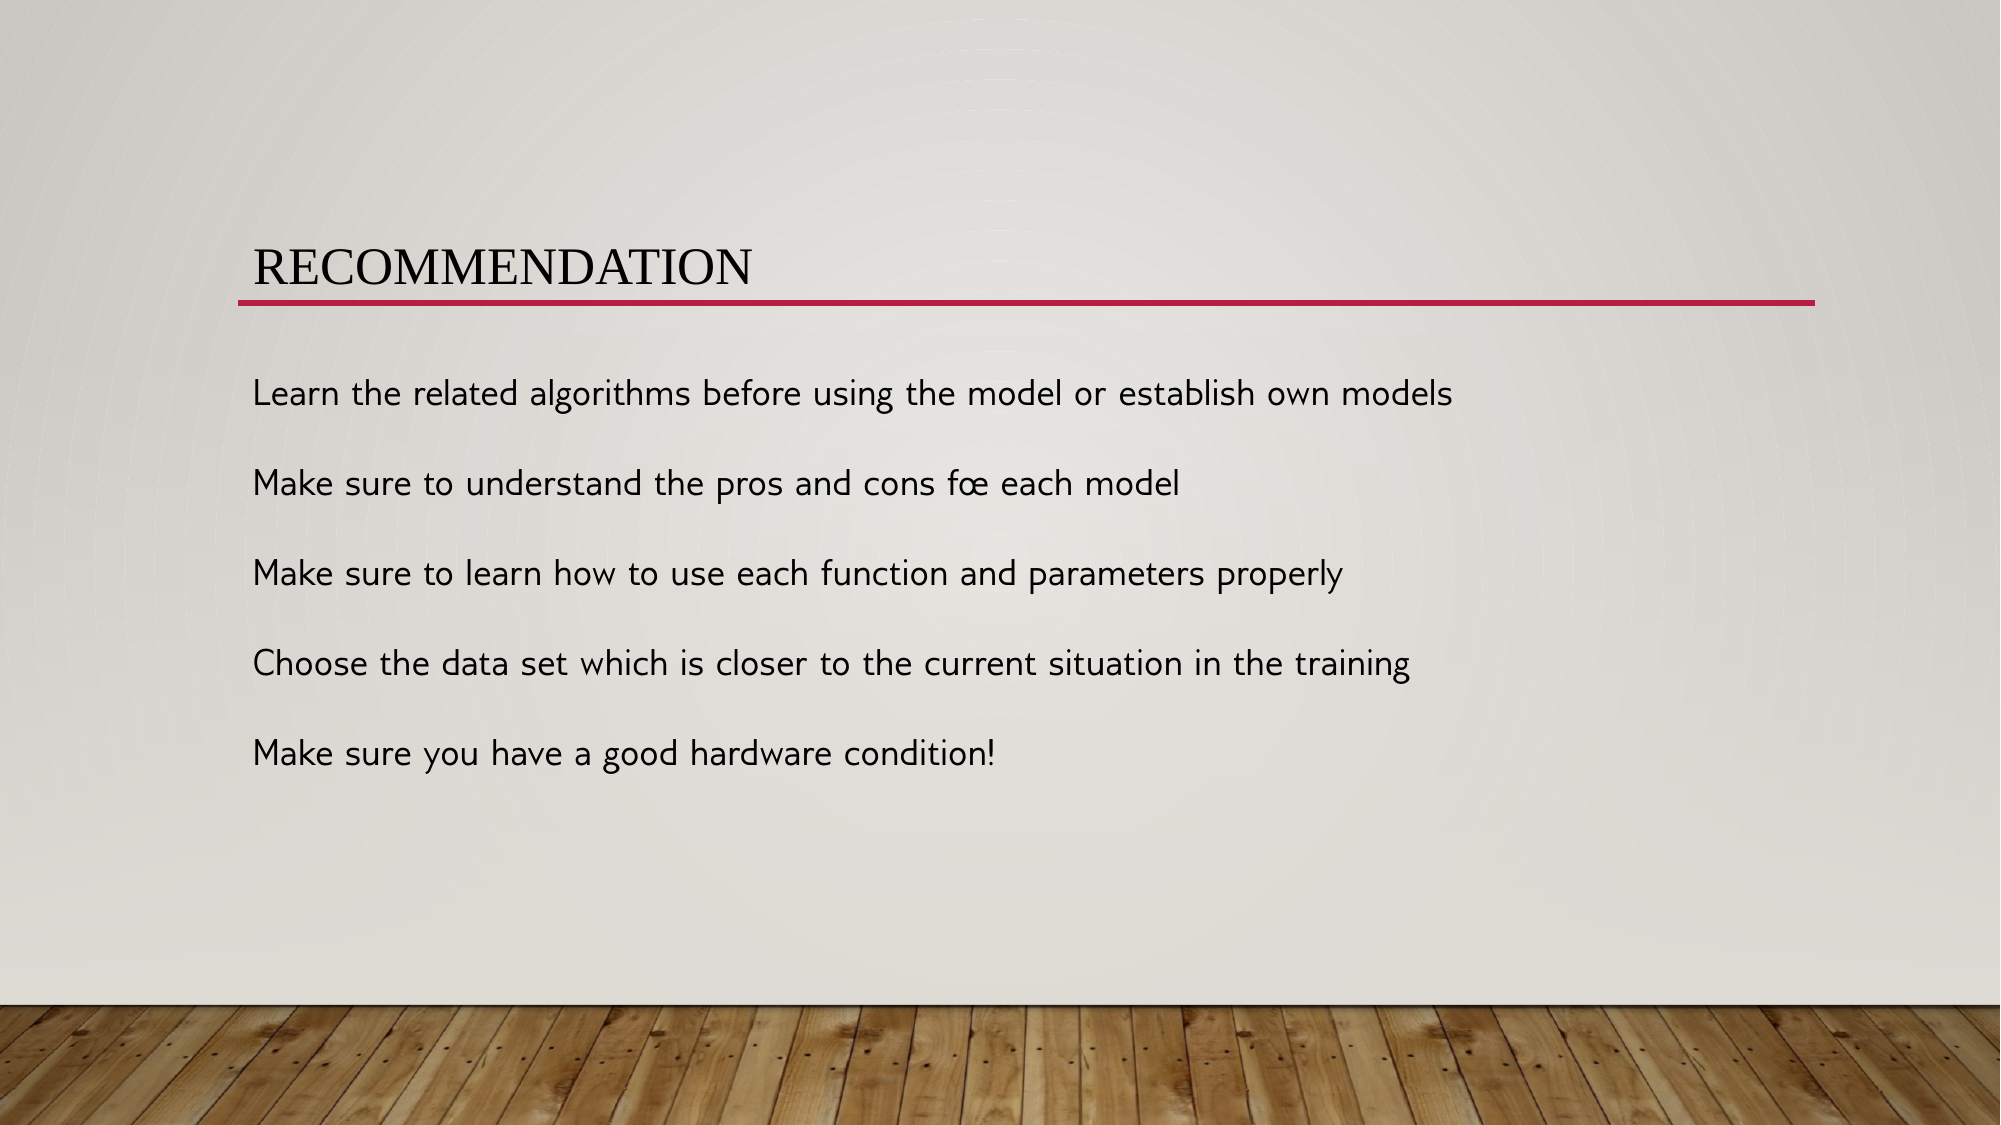

# Recommendation
Learn the related algorithms before using the model or establish own models

Make sure to understand the pros and cons foe each model

Make sure to learn how to use each function and parameters properly

Choose the data set which is closer to the current situation in the training

Make sure you have a good hardware condition!